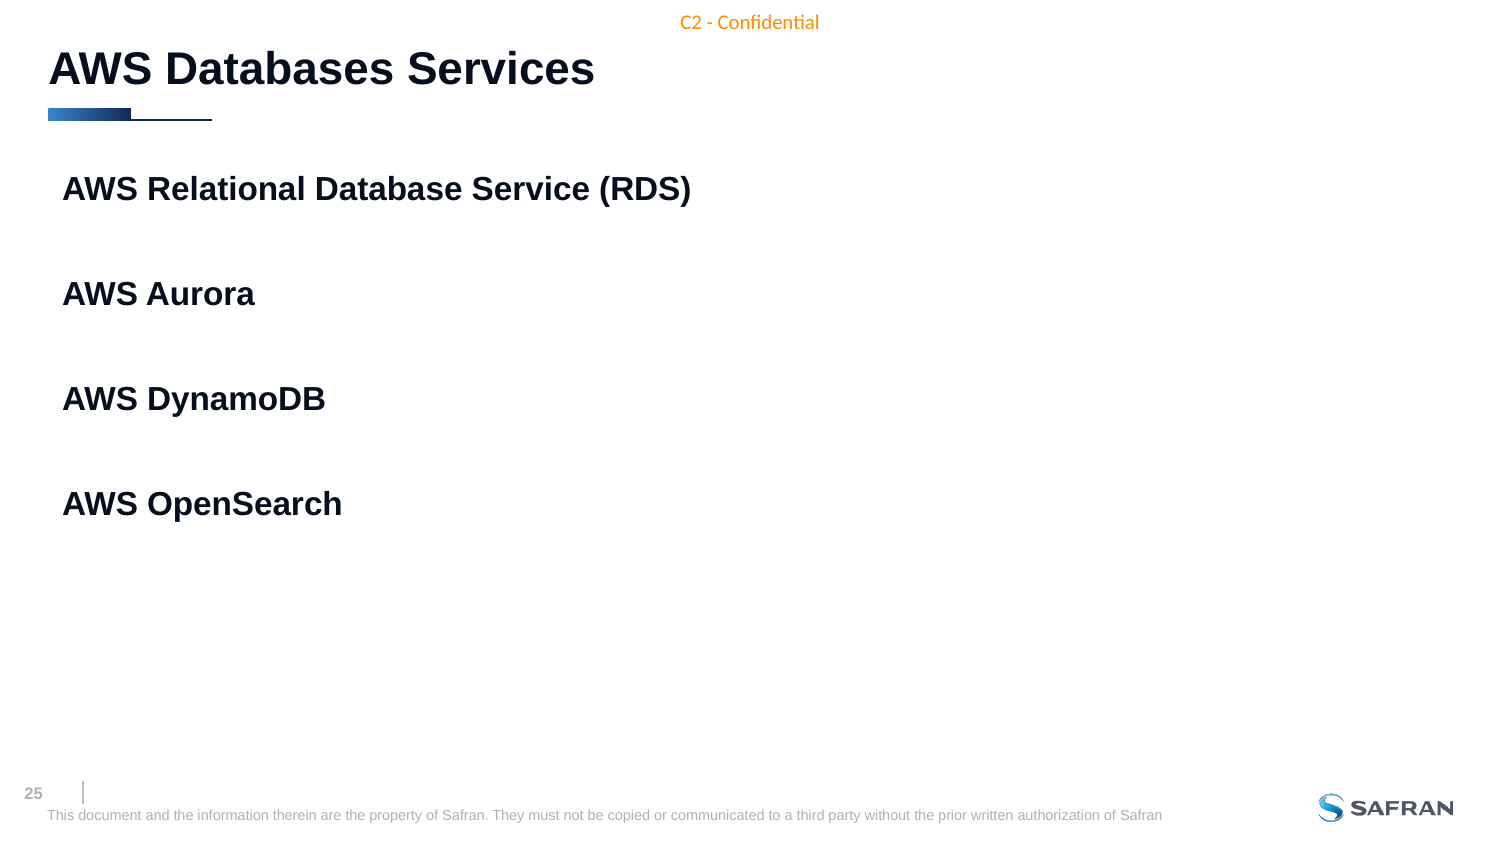

# AWS Databases Services
AWS Relational Database Service (RDS)

AWS Aurora

AWS DynamoDB

AWS OpenSearch